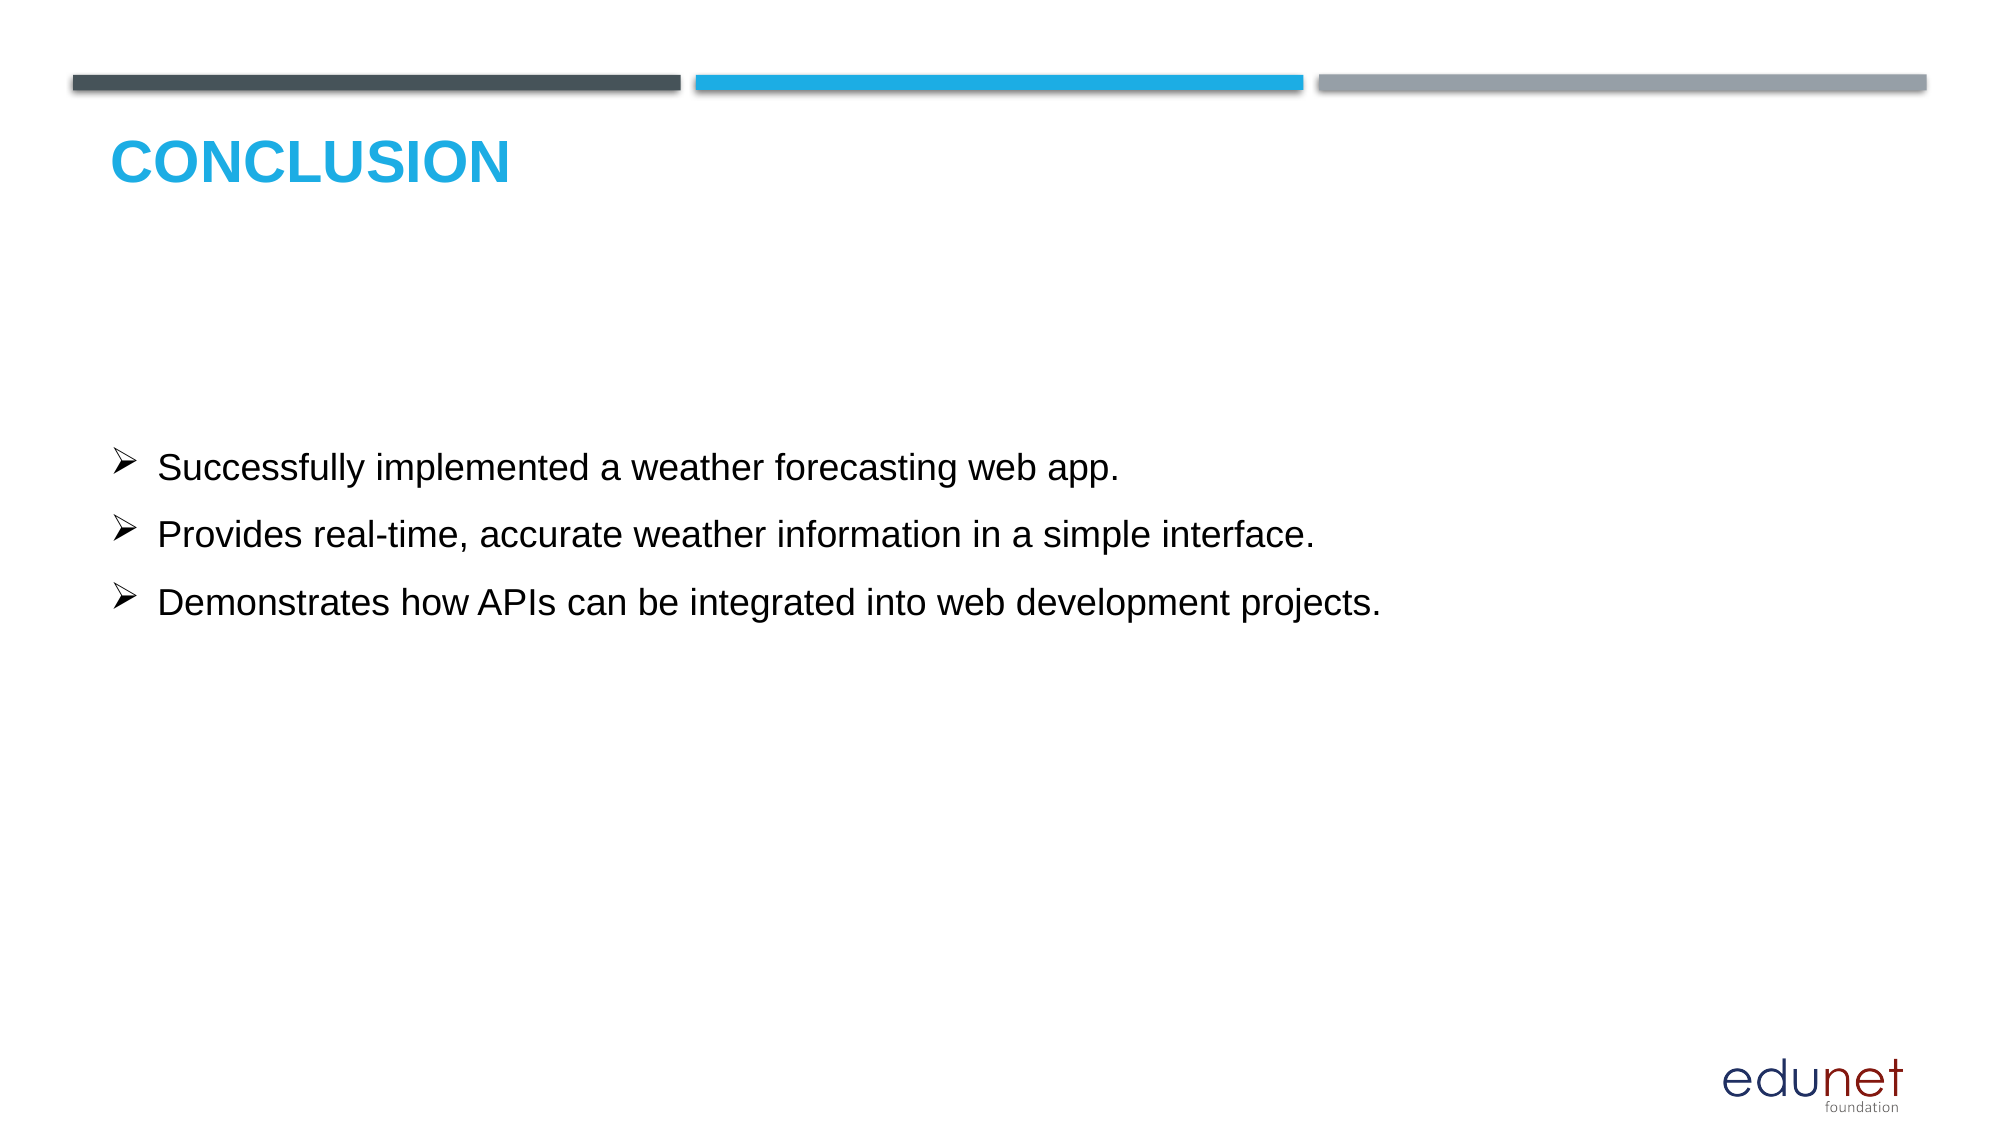

# Conclusion
Successfully implemented a weather forecasting web app.
Provides real-time, accurate weather information in a simple interface.
Demonstrates how APIs can be integrated into web development projects.